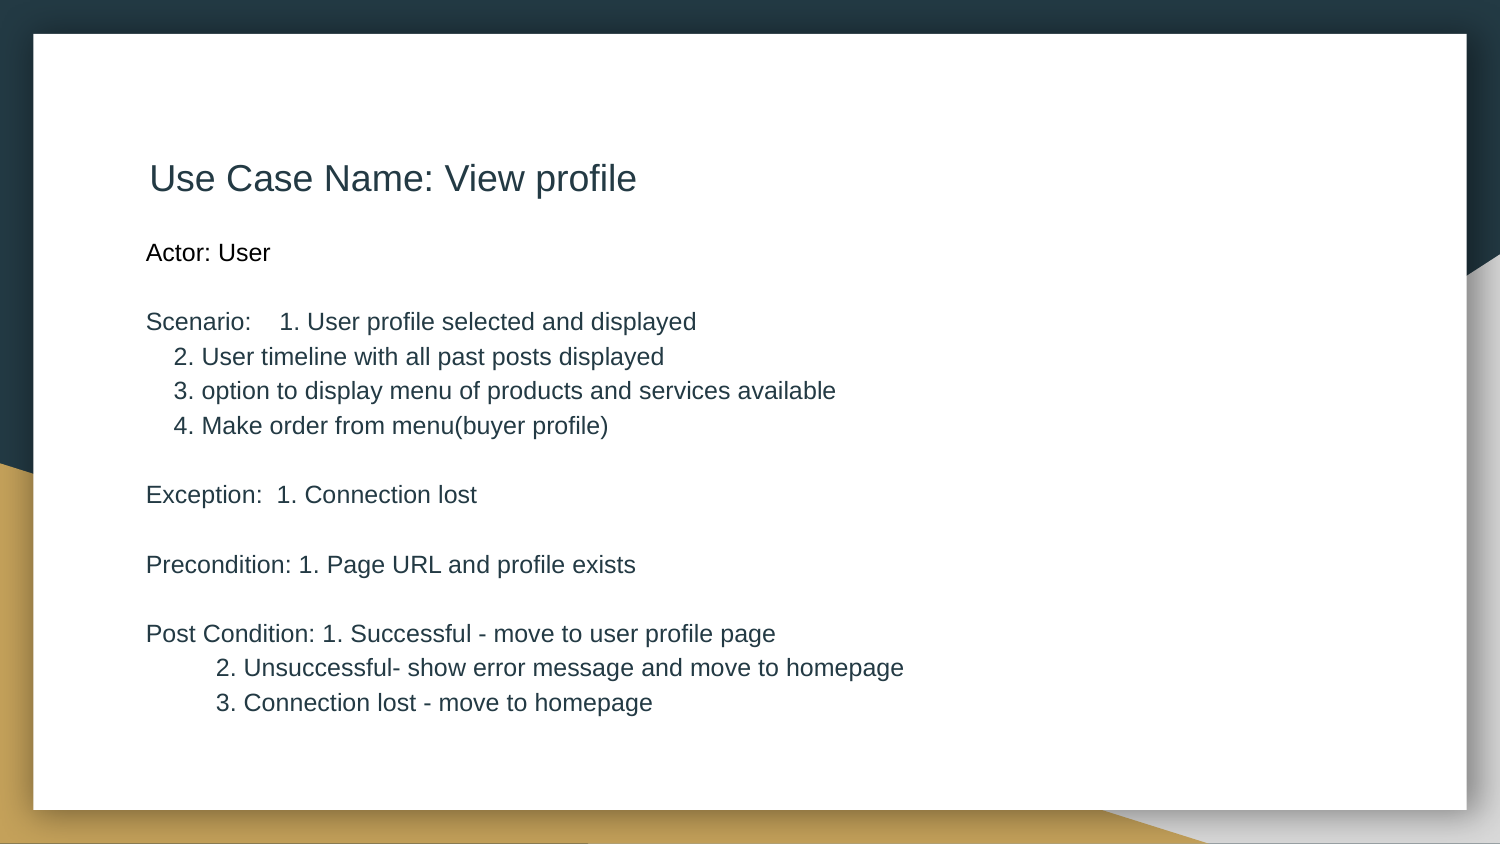

# Use Case Name: View profile
Actor: User

Scenario:    1. User profile selected and displayed
	    2. User timeline with all past posts displayed
	    3. option to display menu of products and services available
	    4. Make order from menu(buyer profile)

Exception:  1. Connection lost

Precondition: 1. Page URL and profile exists

Post Condition: 1. Successful - move to user profile page
	          2. Unsuccessful- show error message and move to homepage
	          3. Connection lost - move to homepage